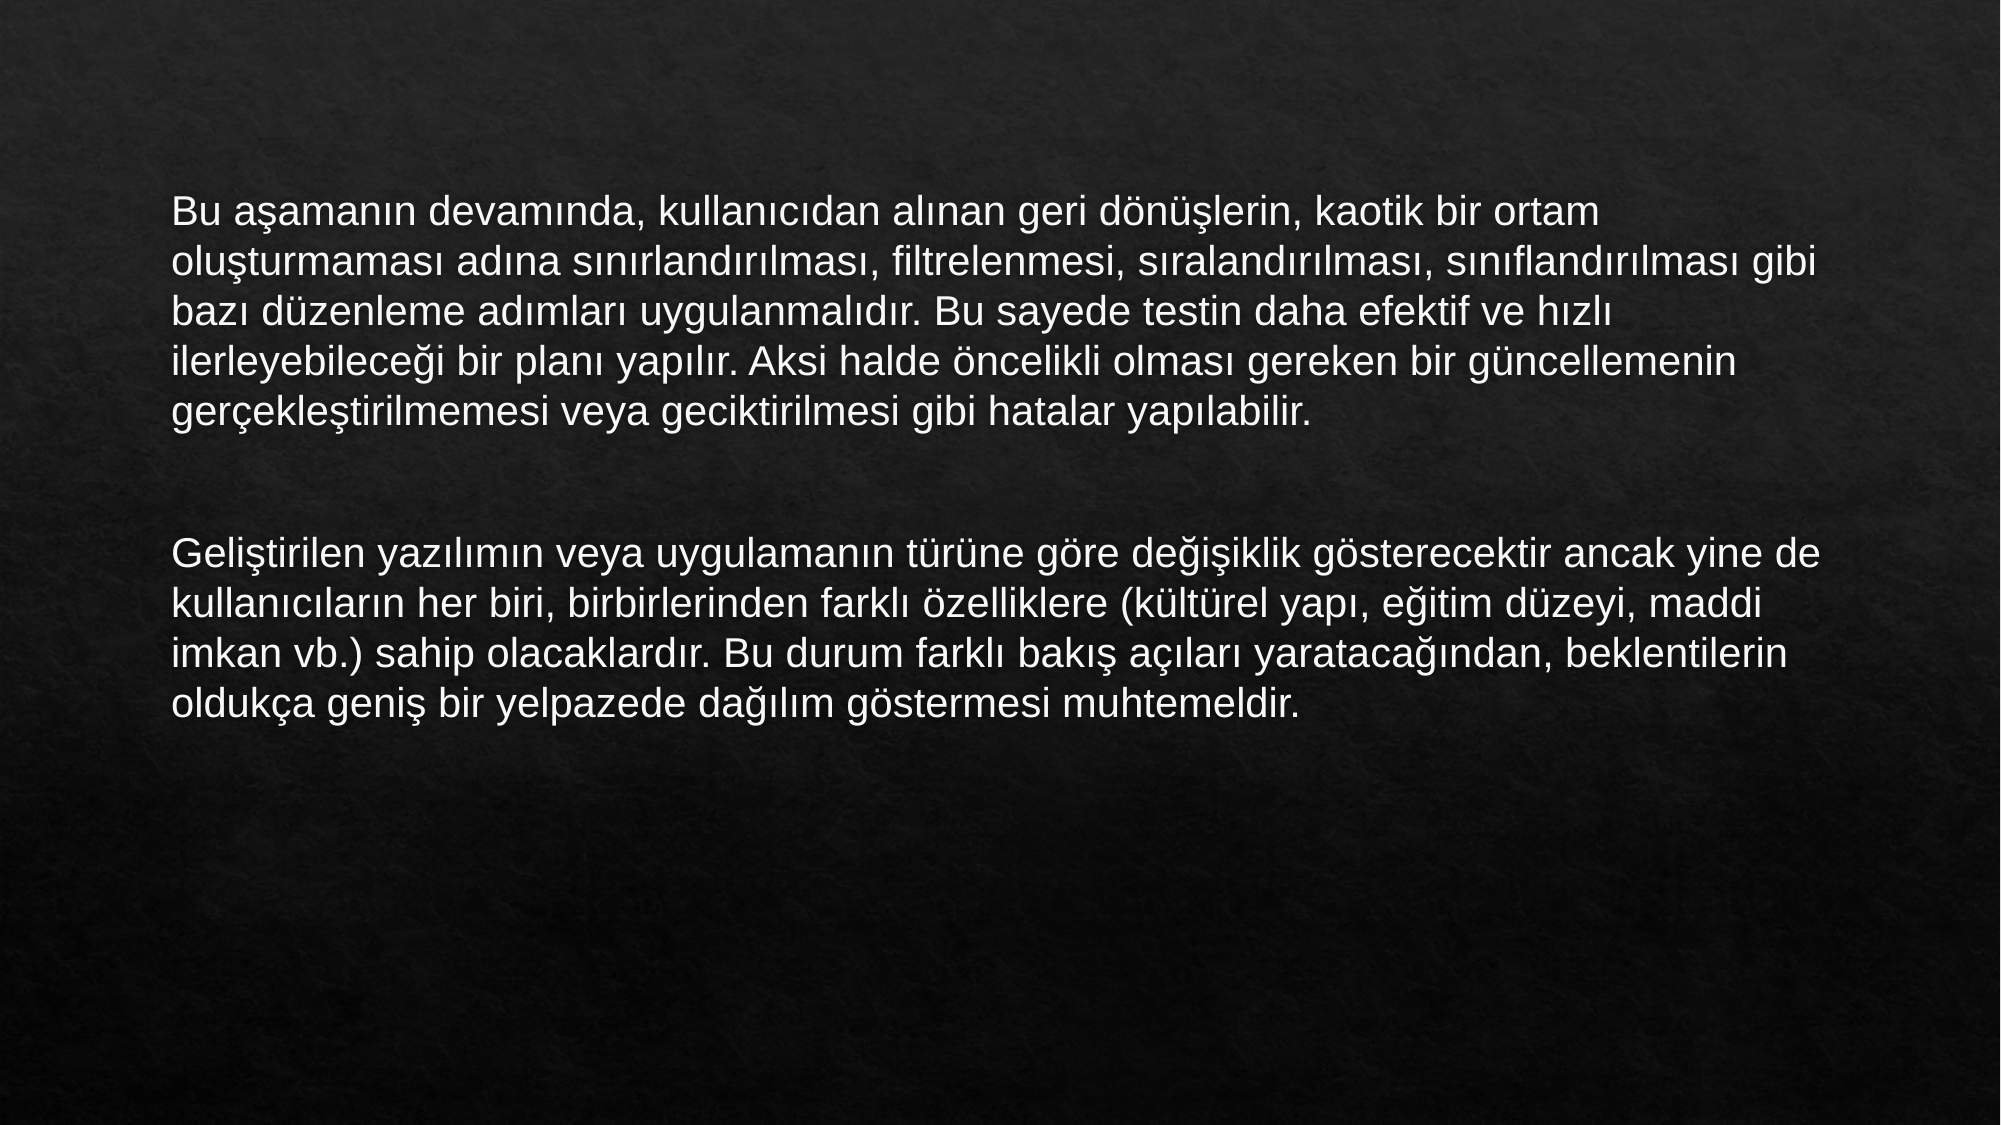

Bu aşamanın devamında, kullanıcıdan alınan geri dönüşlerin, kaotik bir ortam oluşturmaması adına sınırlandırılması, filtrelenmesi, sıralandırılması, sınıflandırılması gibi bazı düzenleme adımları uygulanmalıdır. Bu sayede testin daha efektif ve hızlı ilerleyebileceği bir planı yapılır. Aksi halde öncelikli olması gereken bir güncellemenin gerçekleştirilmemesi veya geciktirilmesi gibi hatalar yapılabilir.

Geliştirilen yazılımın veya uygulamanın türüne göre değişiklik gösterecektir ancak yine de kullanıcıların her biri, birbirlerinden farklı özelliklere (kültürel yapı, eğitim düzeyi, maddi imkan vb.) sahip olacaklardır. Bu durum farklı bakış açıları yaratacağından, beklentilerin oldukça geniş bir yelpazede dağılım göstermesi muhtemeldir.